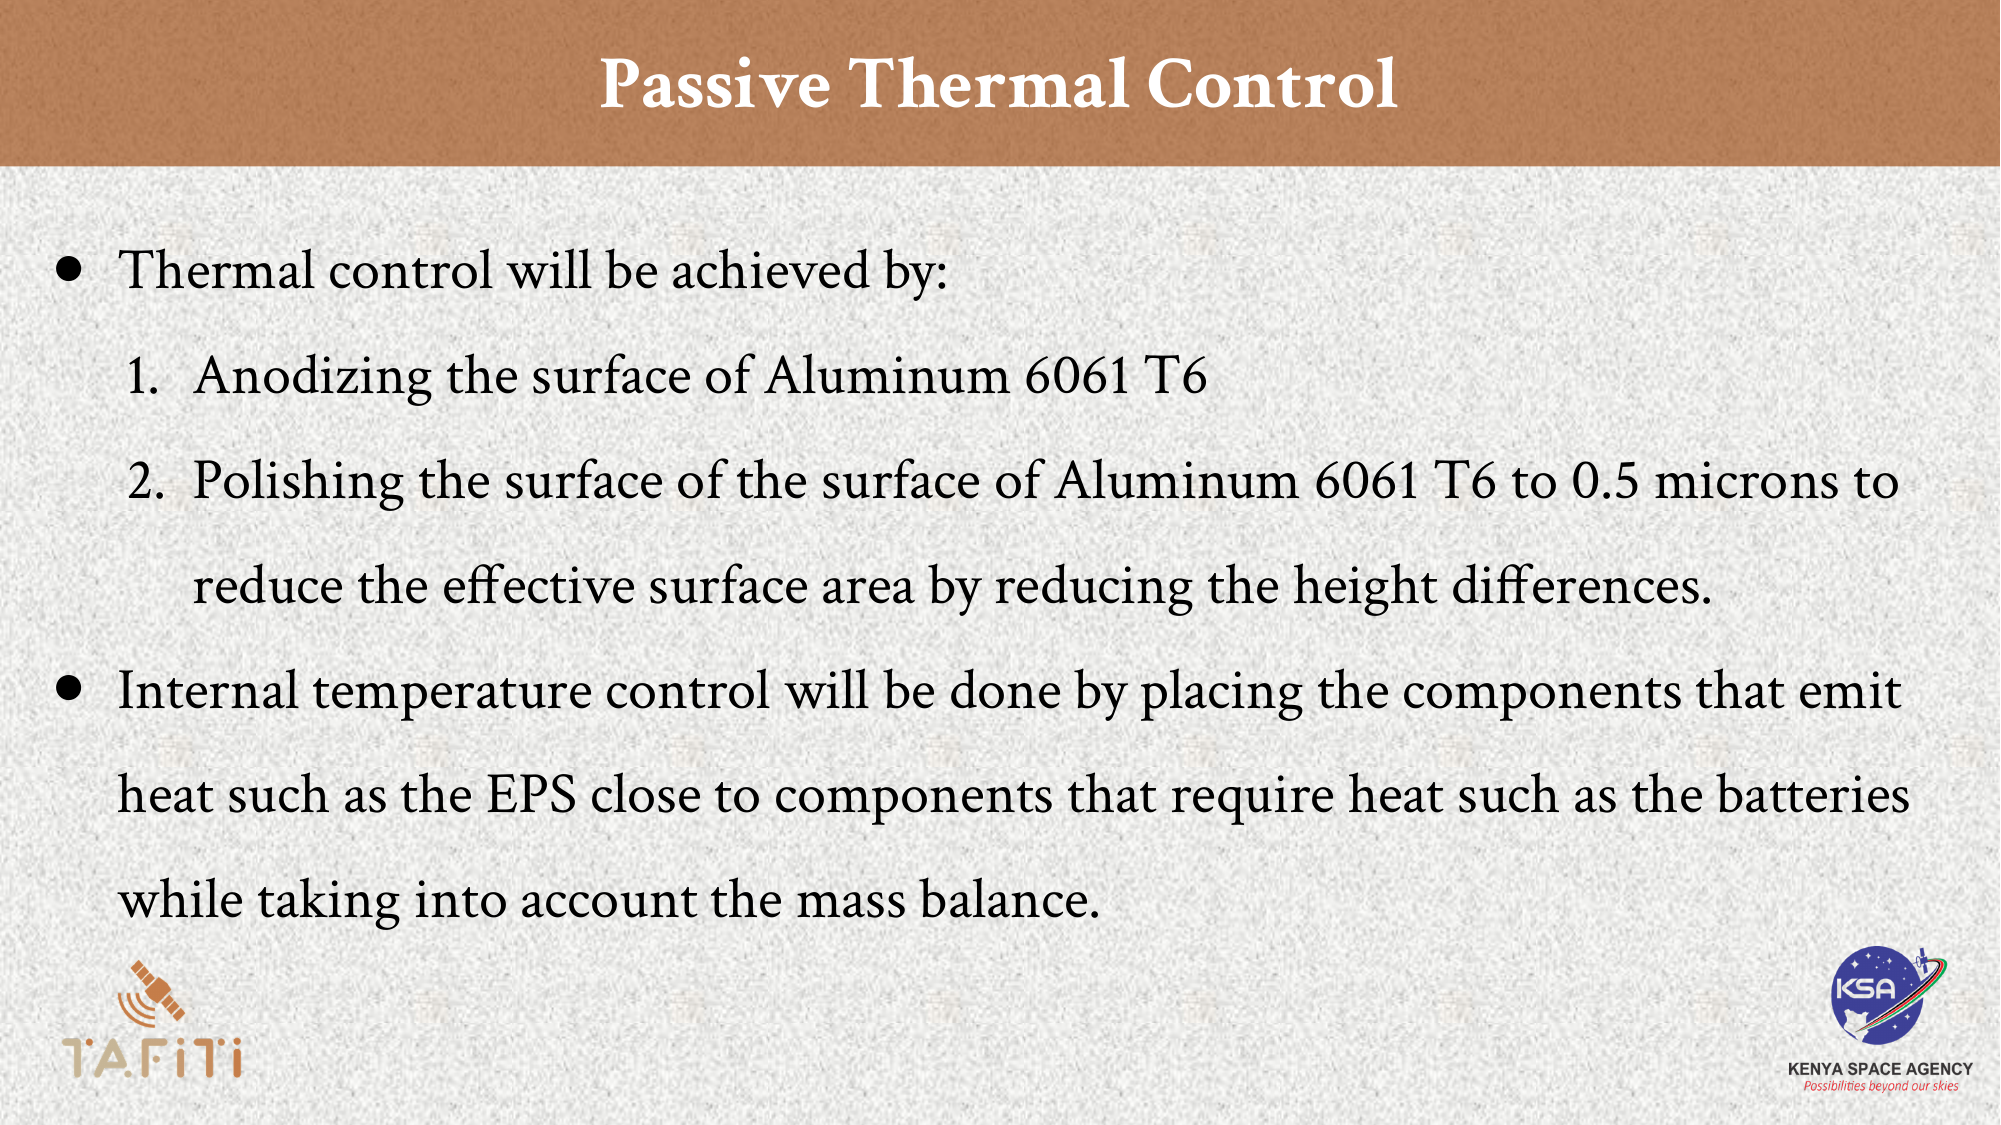

# Passive Thermal Control
Thermal control will be achieved by:
Anodizing the surface of Aluminum 6061 T6
Polishing the surface of the surface of Aluminum 6061 T6 to 0.5 microns to reduce the effective surface area by reducing the height differences.
Internal temperature control will be done by placing the components that emit heat such as the EPS close to components that require heat such as the batteries while taking into account the mass balance.